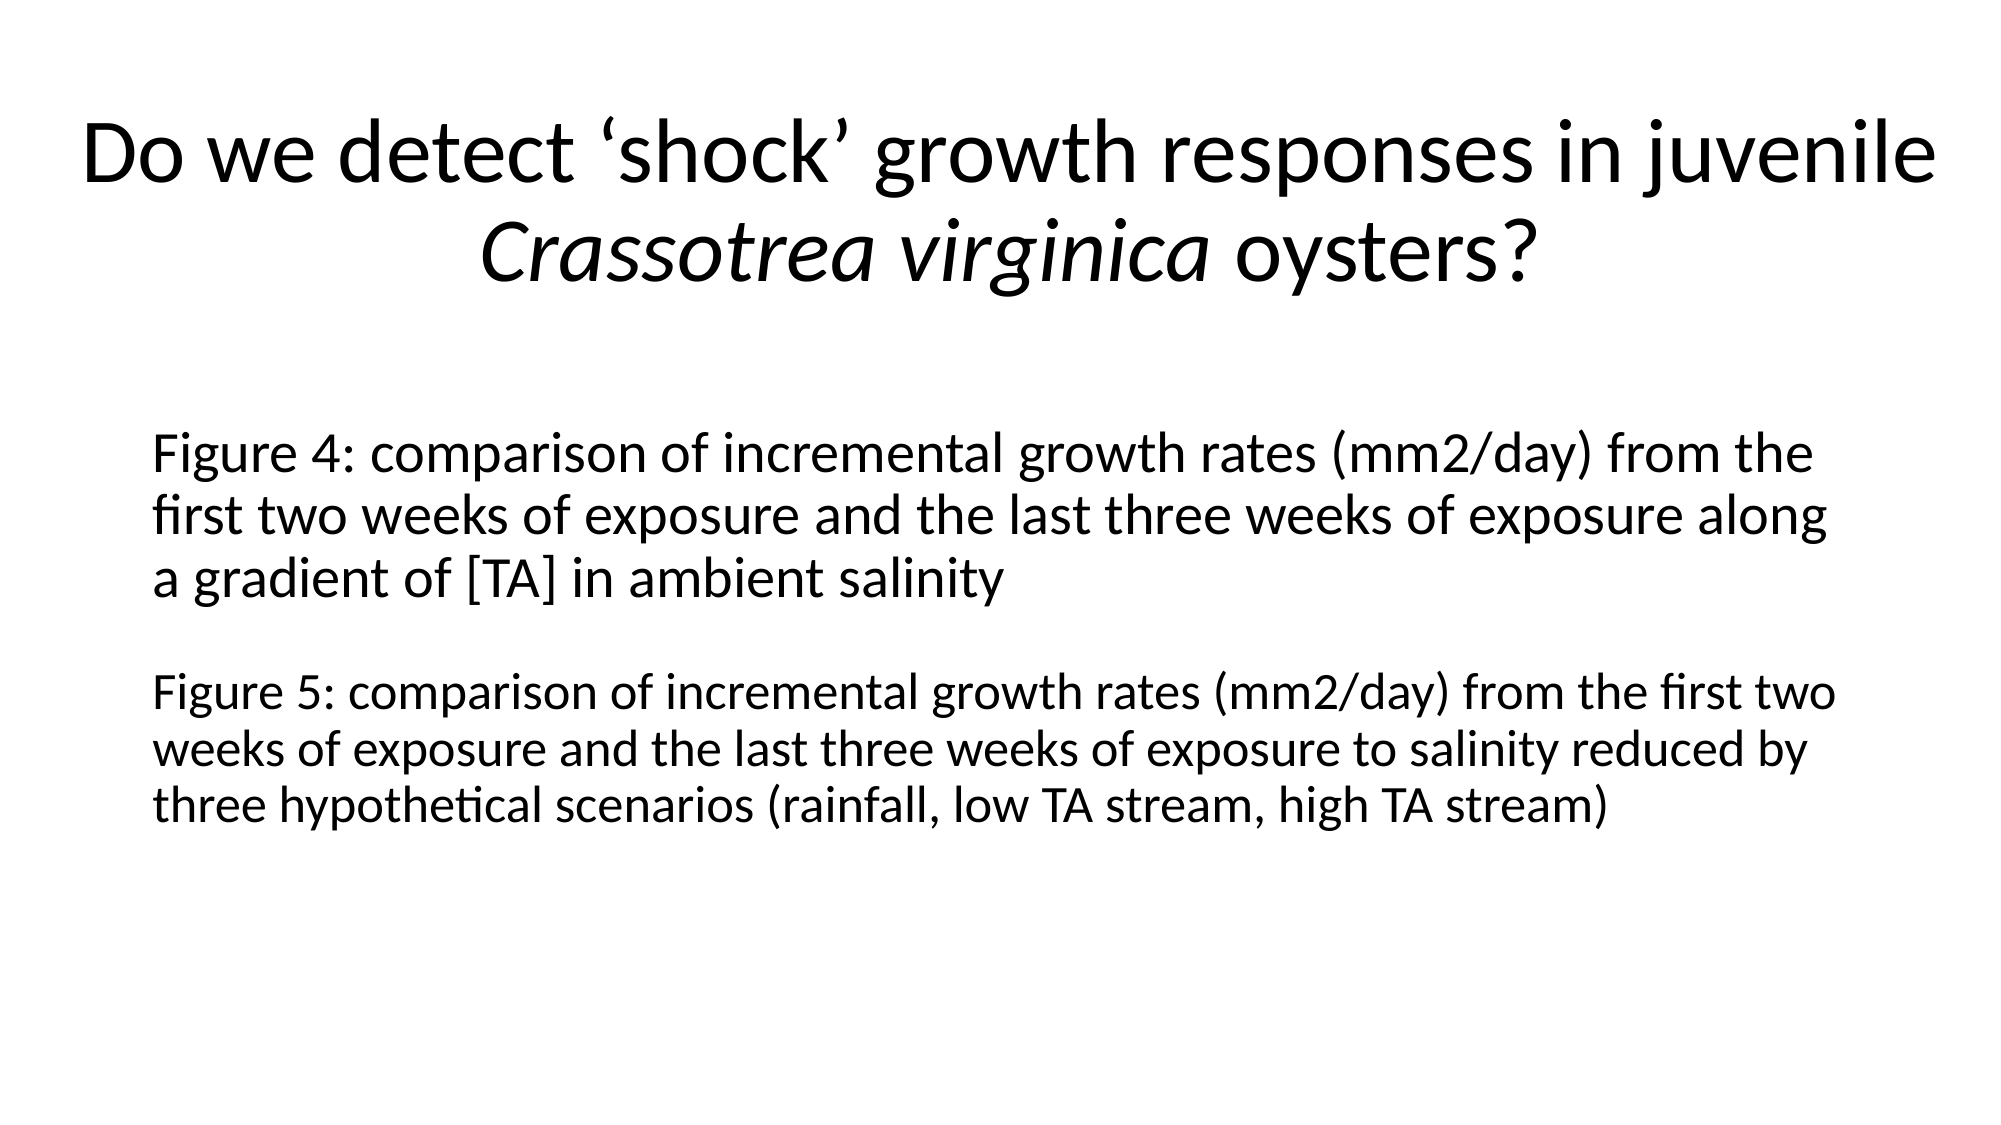

# Do we detect ‘shock’ growth responses in juvenile Crassotrea virginica oysters?
Figure 4: comparison of incremental growth rates (mm2/day) from the first two weeks of exposure and the last three weeks of exposure along a gradient of [TA] in ambient salinity
Figure 5: comparison of incremental growth rates (mm2/day) from the first two weeks of exposure and the last three weeks of exposure to salinity reduced by three hypothetical scenarios (rainfall, low TA stream, high TA stream)